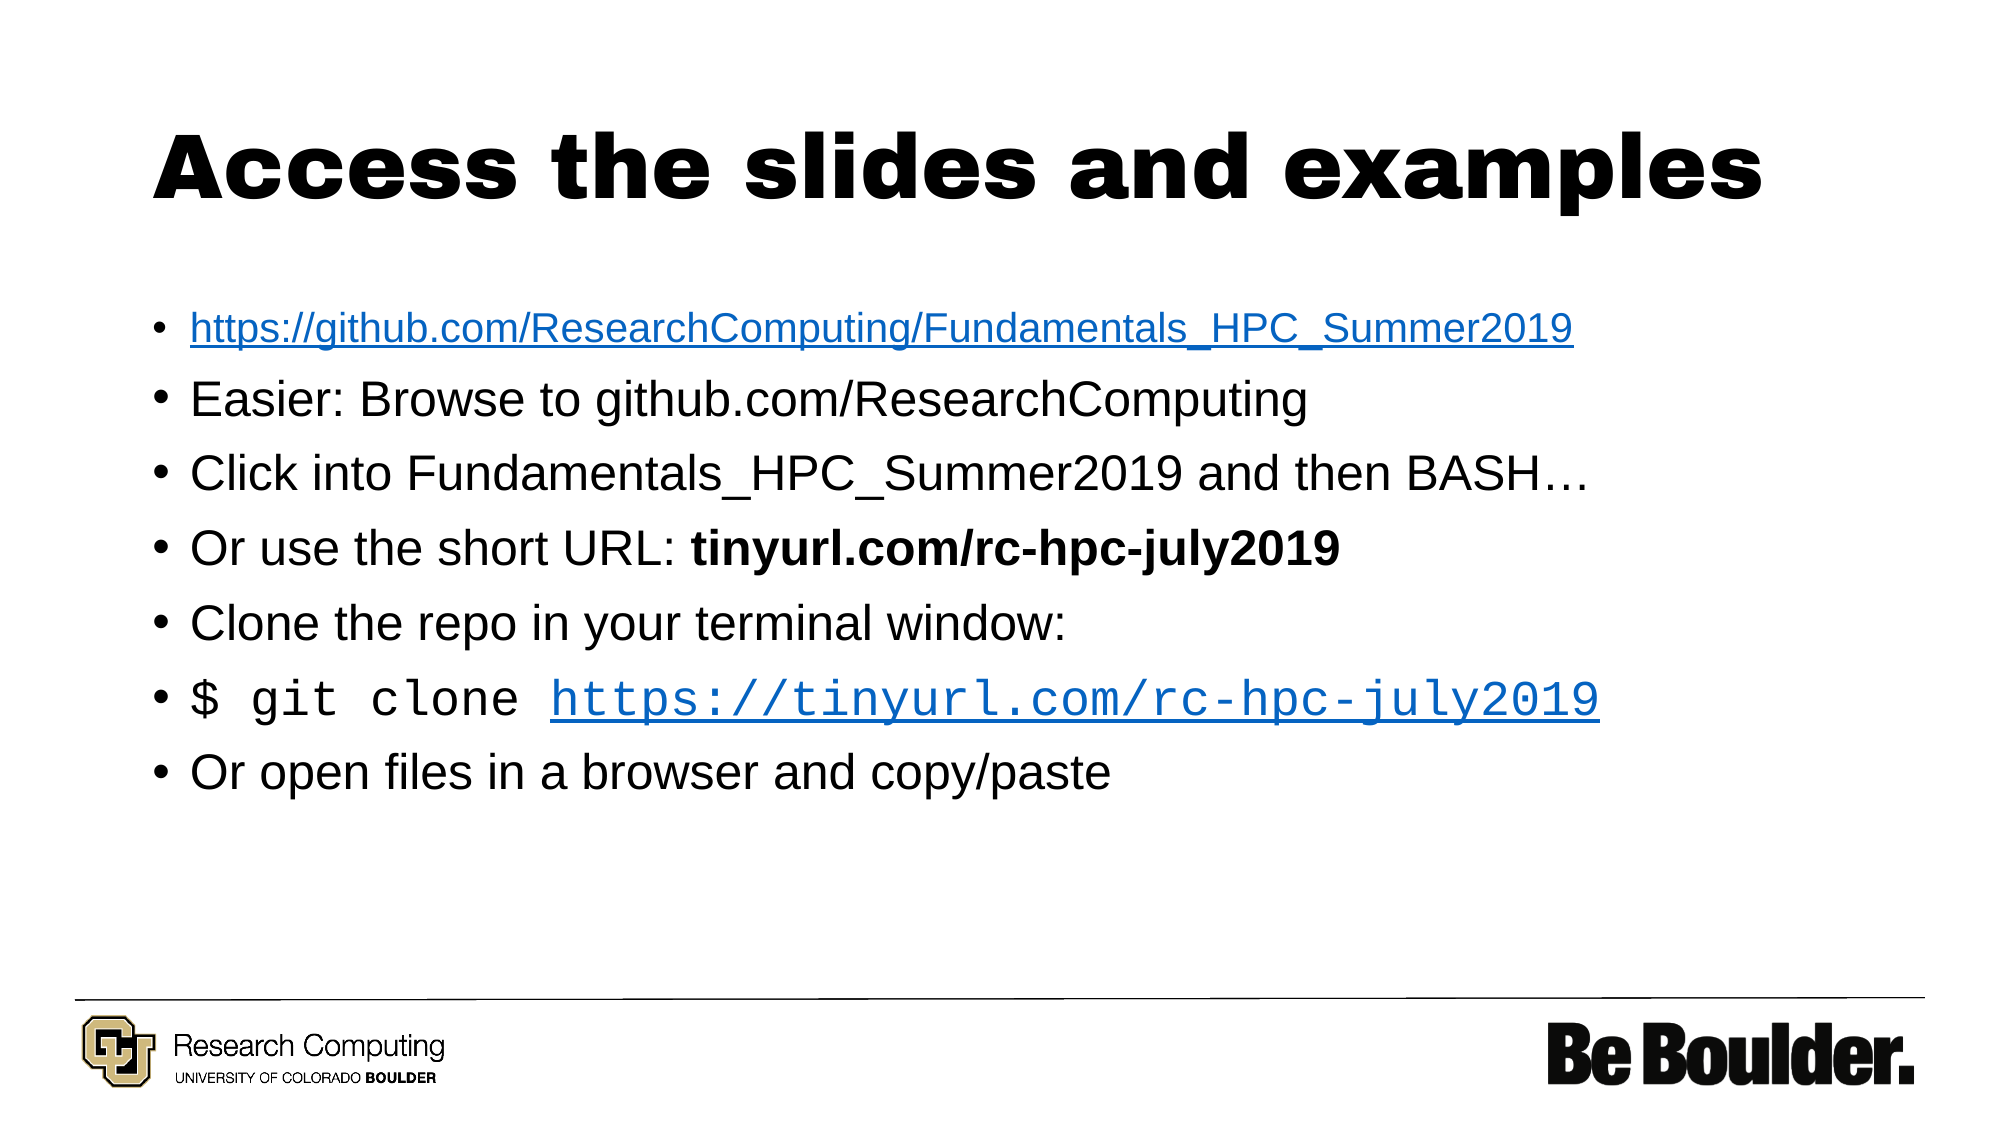

# Access the slides and examples
https://github.com/ResearchComputing/Fundamentals_HPC_Summer2019
Easier: Browse to github.com/ResearchComputing
Click into Fundamentals_HPC_Summer2019 and then BASH…
Or use the short URL: tinyurl.com/rc-hpc-july2019
Clone the repo in your terminal window:
$ git clone https://tinyurl.com/rc-hpc-july2019
Or open files in a browser and copy/paste